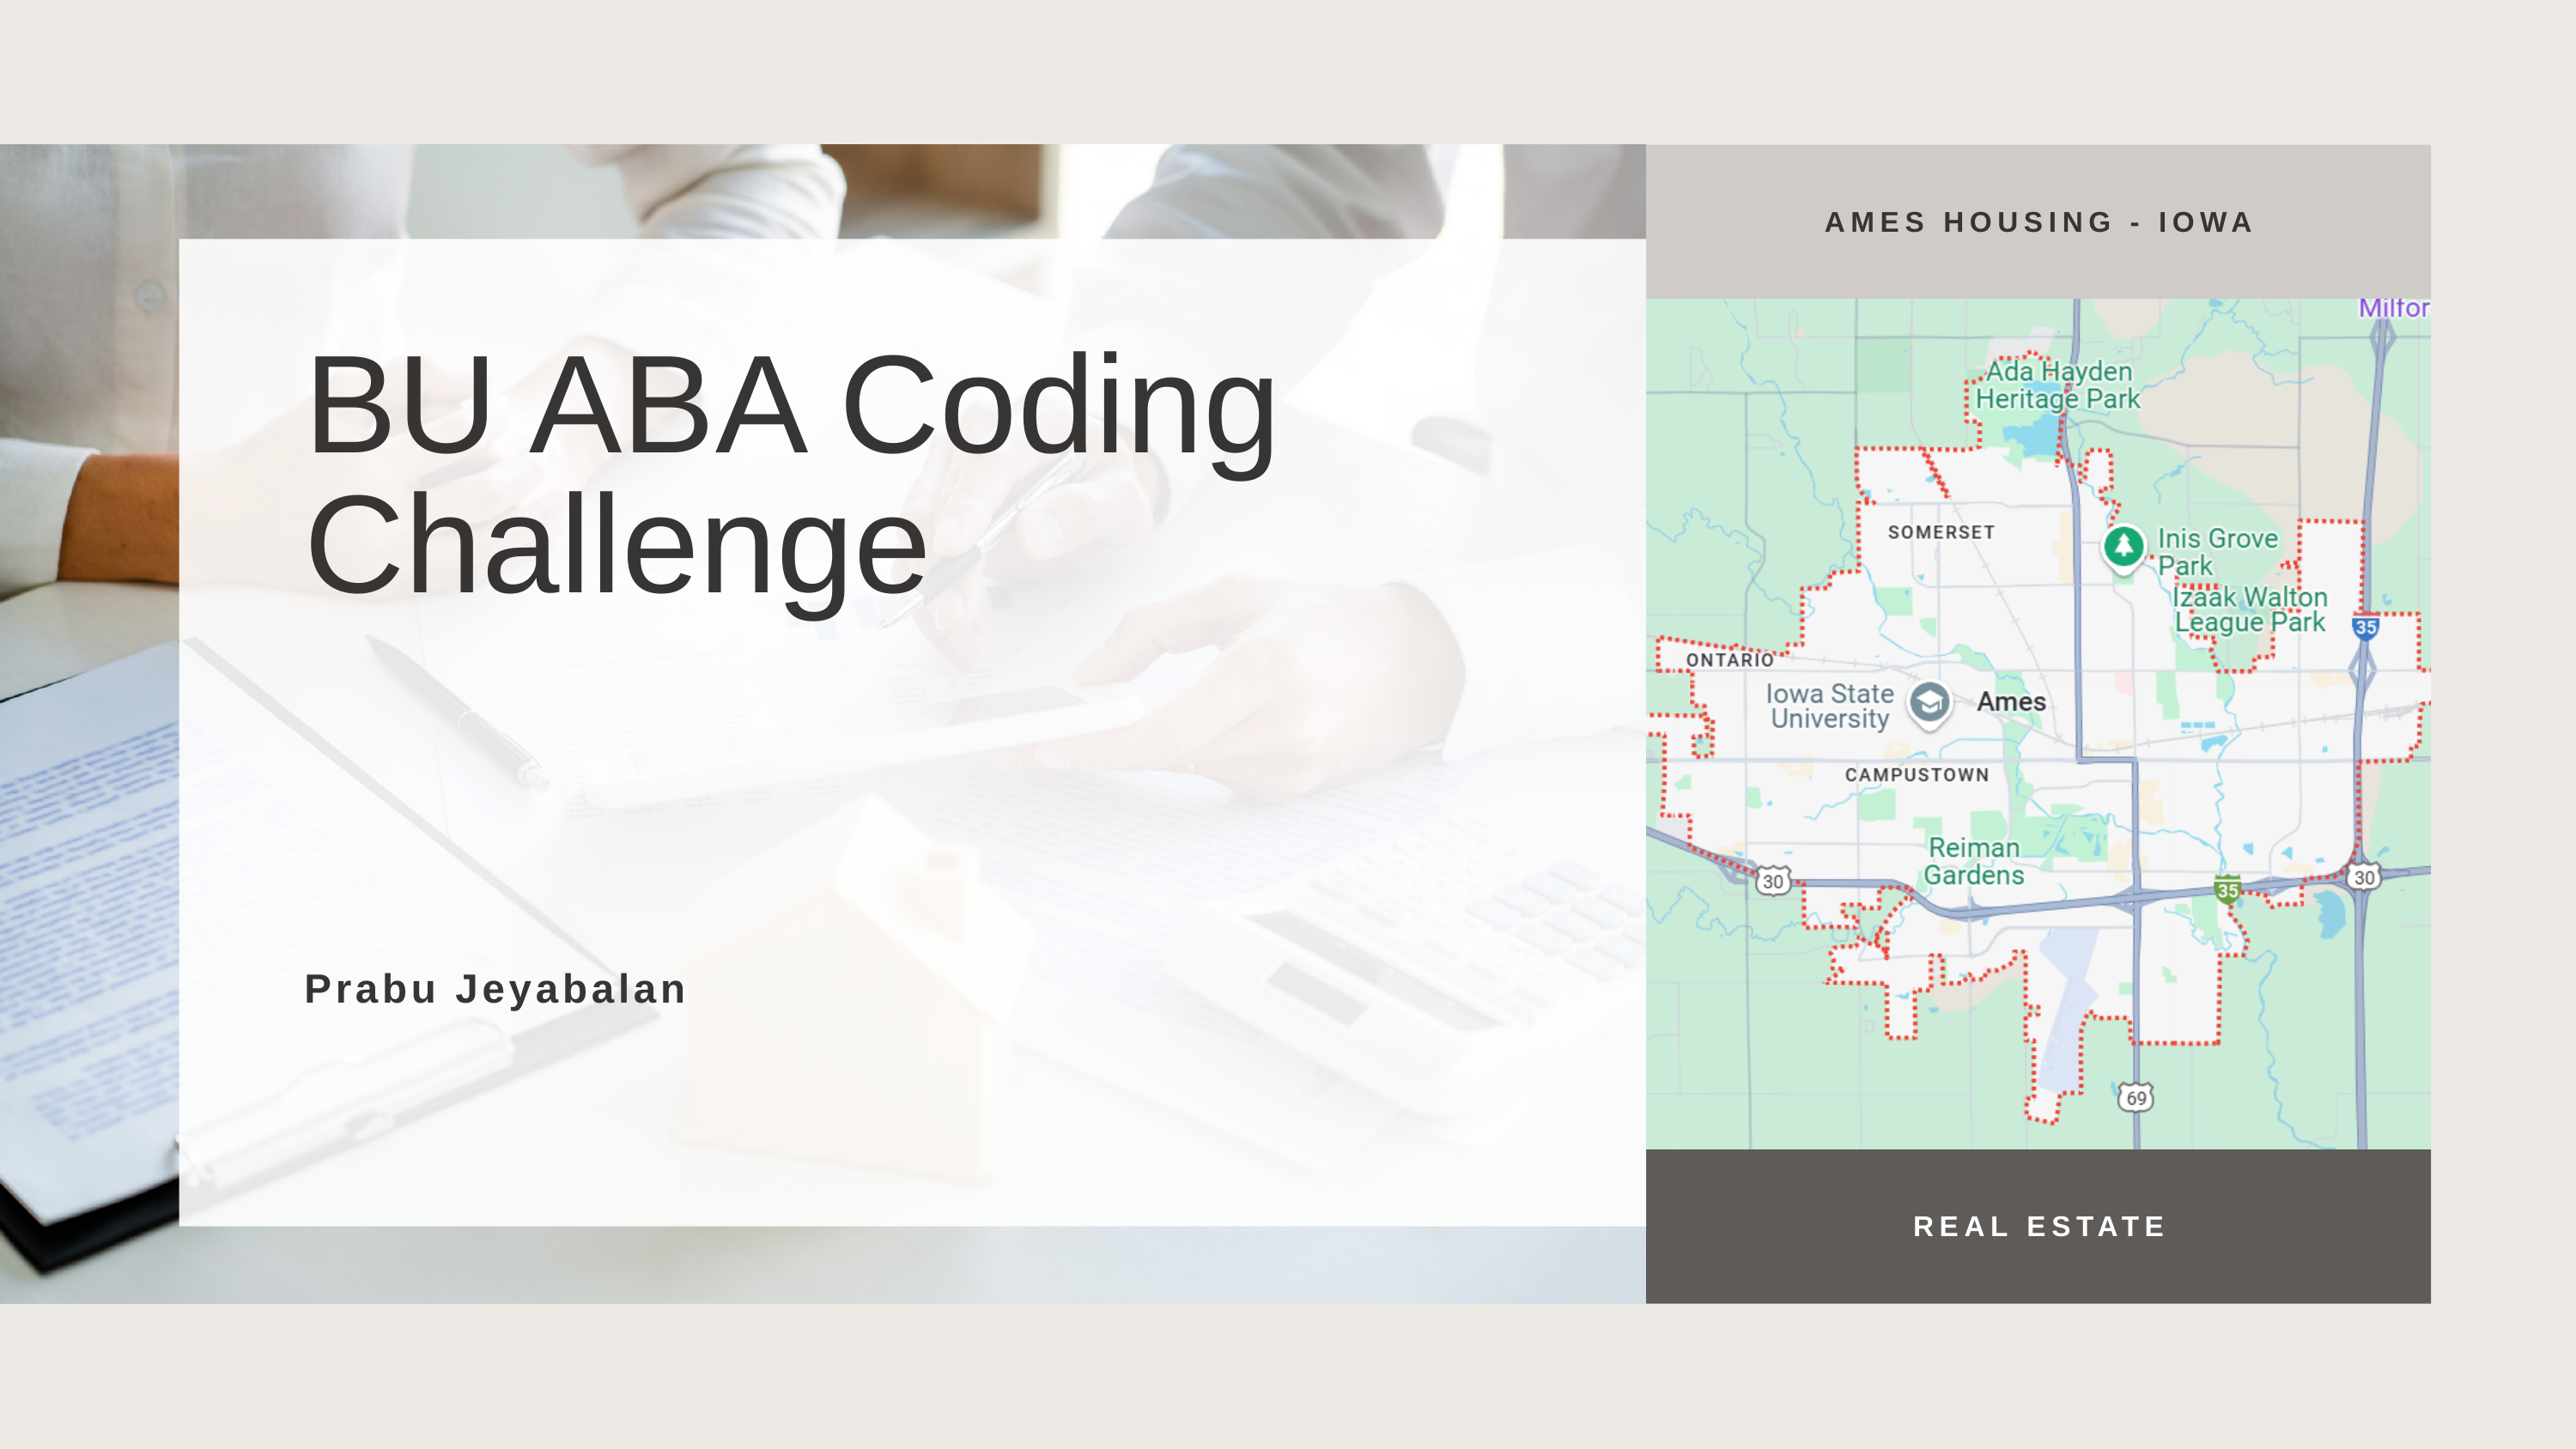

AMES HOUSING - IOWA

BU ABA Coding Challenge
Prabu Jeyabalan

REAL ESTATE